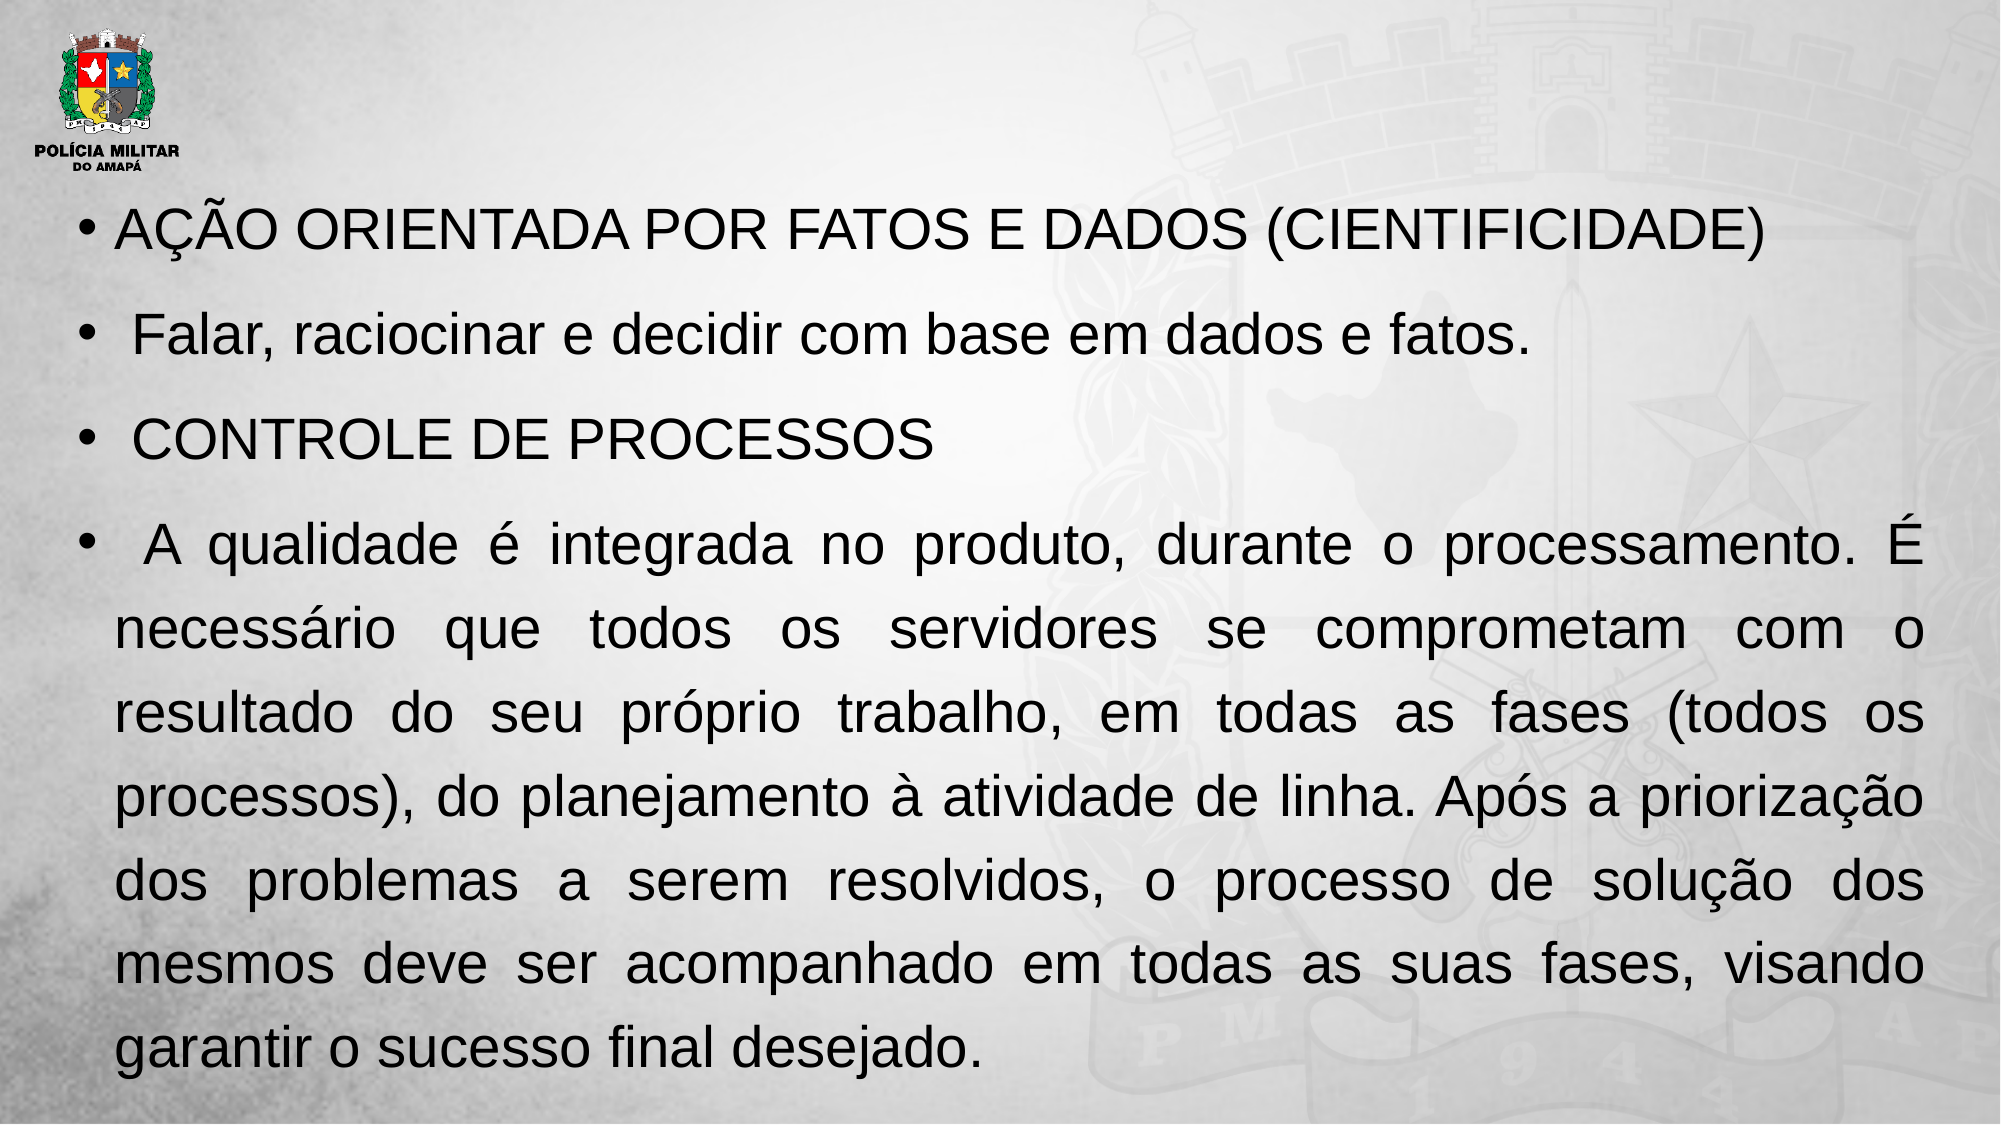

#
AÇÃO ORIENTADA POR FATOS E DADOS (CIENTIFICIDADE)
 Falar, raciocinar e decidir com base em dados e fatos.
 CONTROLE DE PROCESSOS
 A qualidade é integrada no produto, durante o processamento. É necessário que todos os servidores se comprometam com o resultado do seu próprio trabalho, em todas as fases (todos os processos), do planejamento à atividade de linha. Após a priorização dos problemas a serem resolvidos, o processo de solução dos mesmos deve ser acompanhado em todas as suas fases, visando garantir o sucesso final desejado.